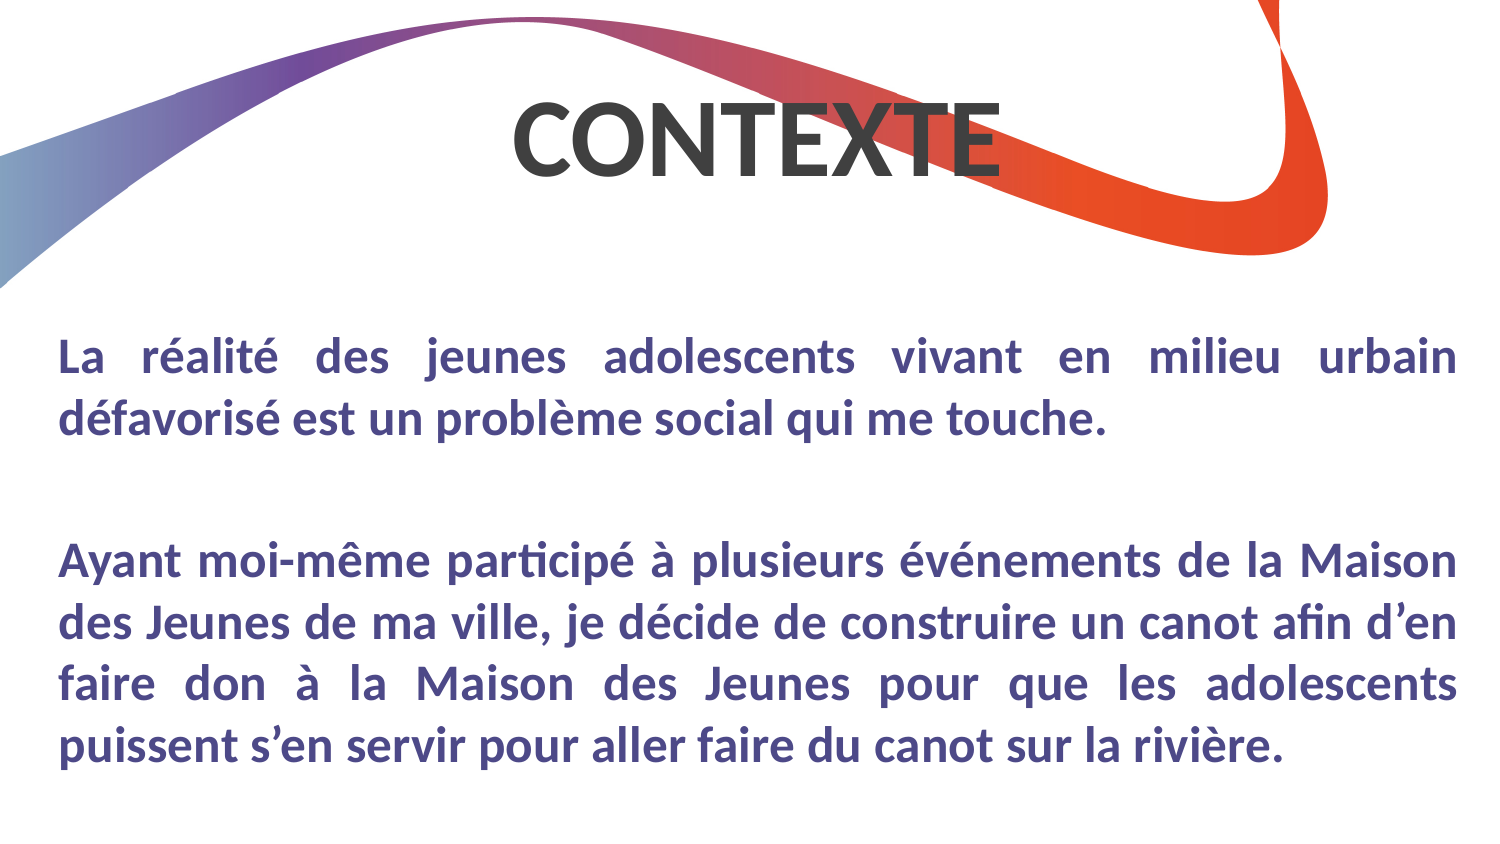

# Contexte
La réalité des jeunes adolescents vivant en milieu urbain défavorisé est un problème social qui me touche.

Ayant moi-même participé à plusieurs événements de la Maison des Jeunes de ma ville, je décide de construire un canot afin d’en faire don à la Maison des Jeunes pour que les adolescents puissent s’en servir pour aller faire du canot sur la rivière.